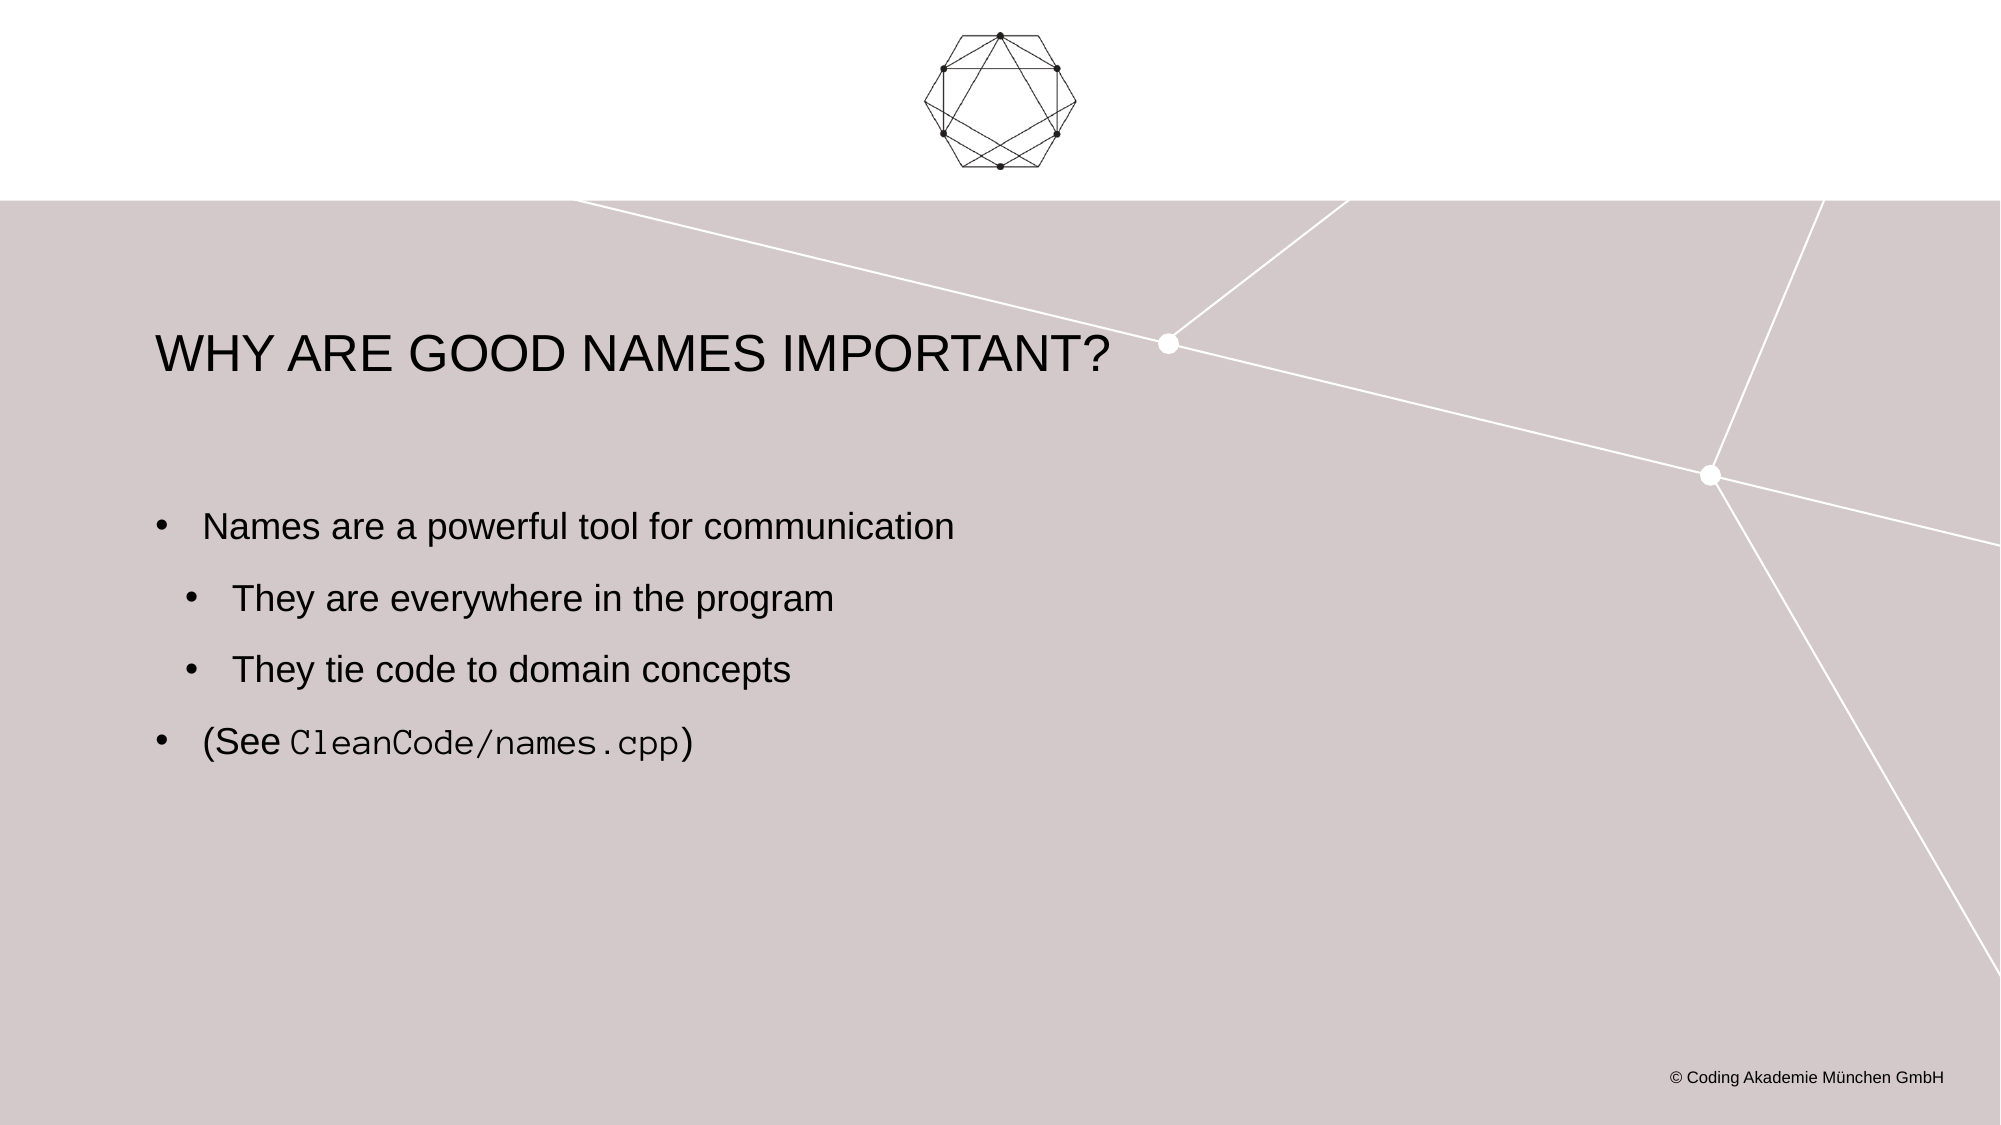

# Why are good names important?
Names are a powerful tool for communication
They are everywhere in the program
They tie code to domain concepts
(See CleanCode/names.cpp)
© Coding Akademie München GmbH